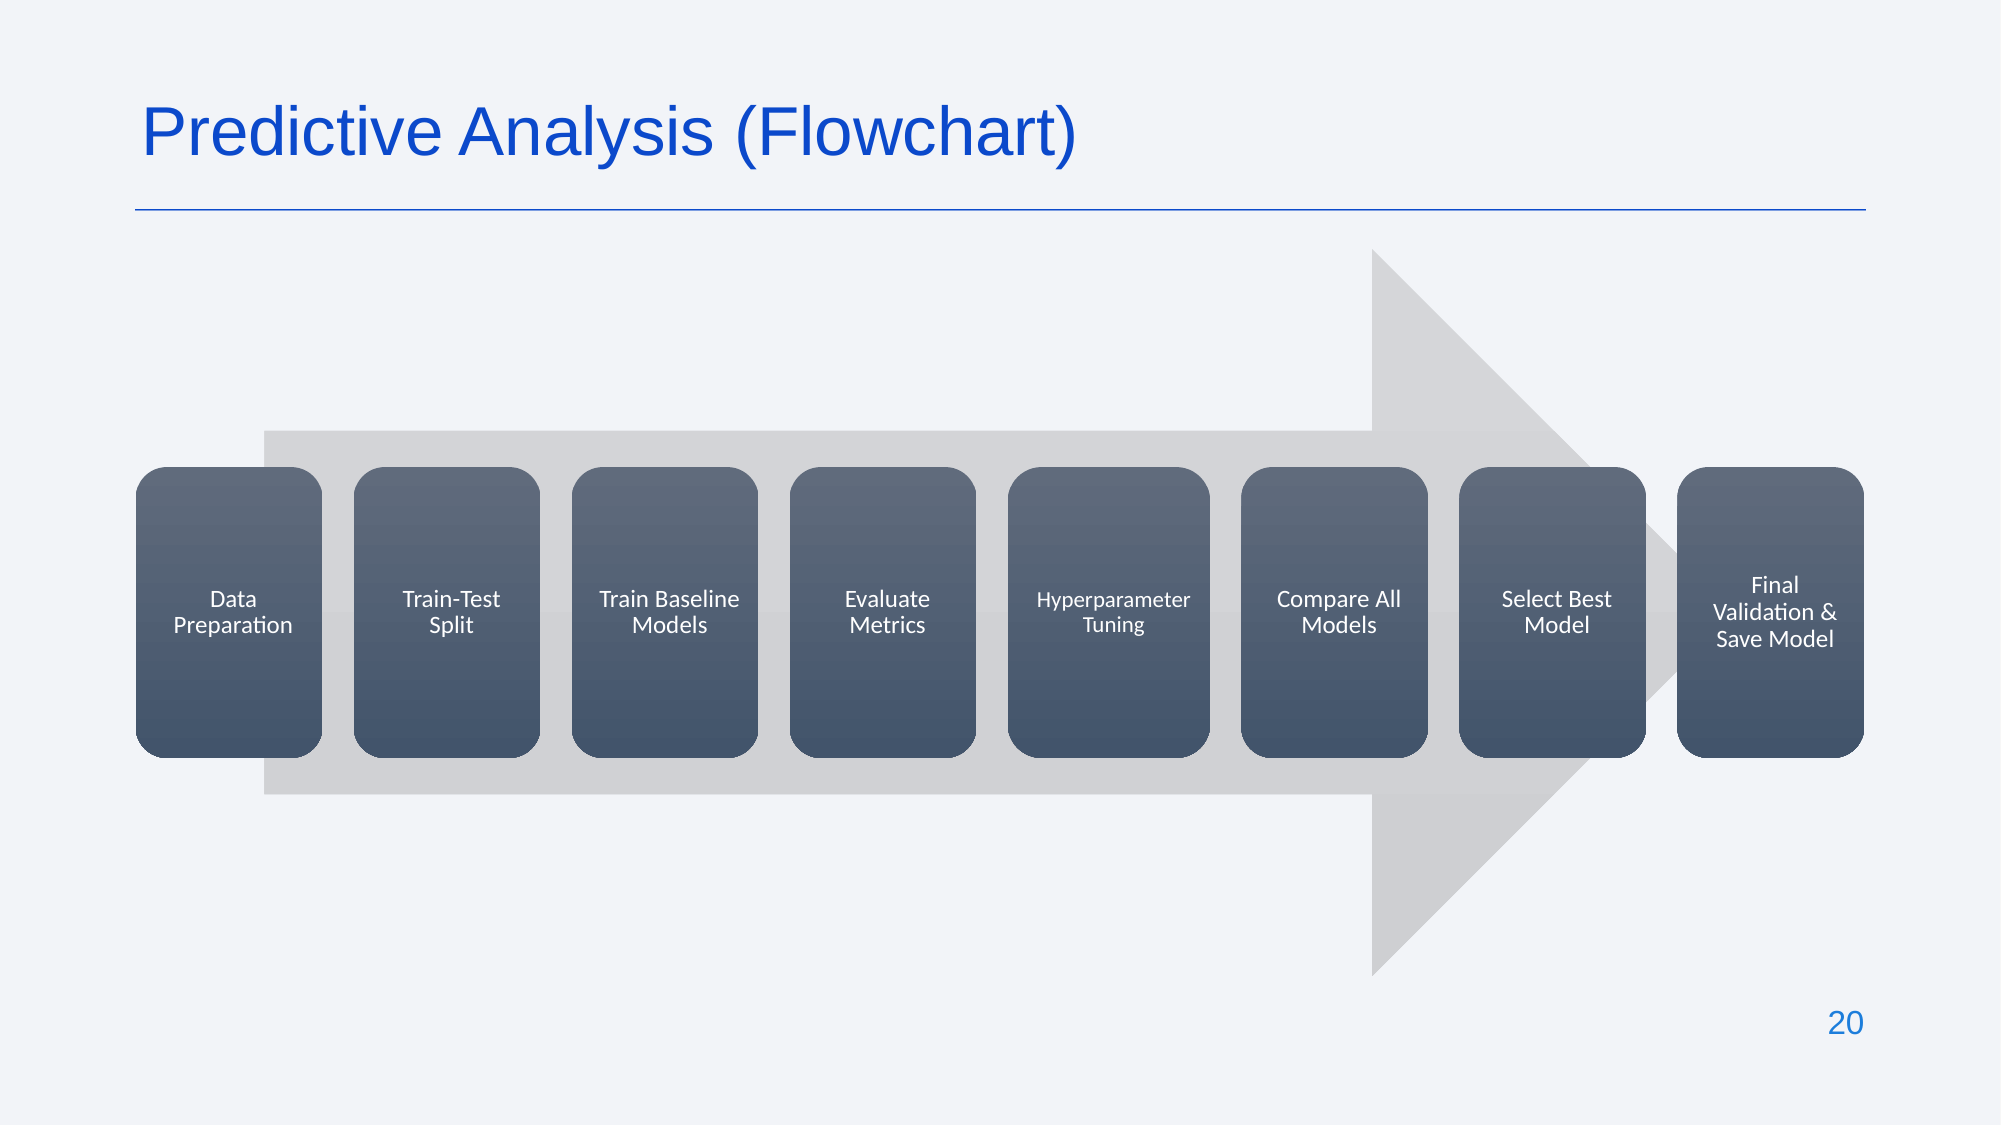

Predictive Analysis (Flowchart)
Data Preparation
Train-Test Split
Train Baseline Models
Evaluate Metrics
Hyperparameter Tuning
Compare All Models
Select Best Model
Final Validation & Save Model
20